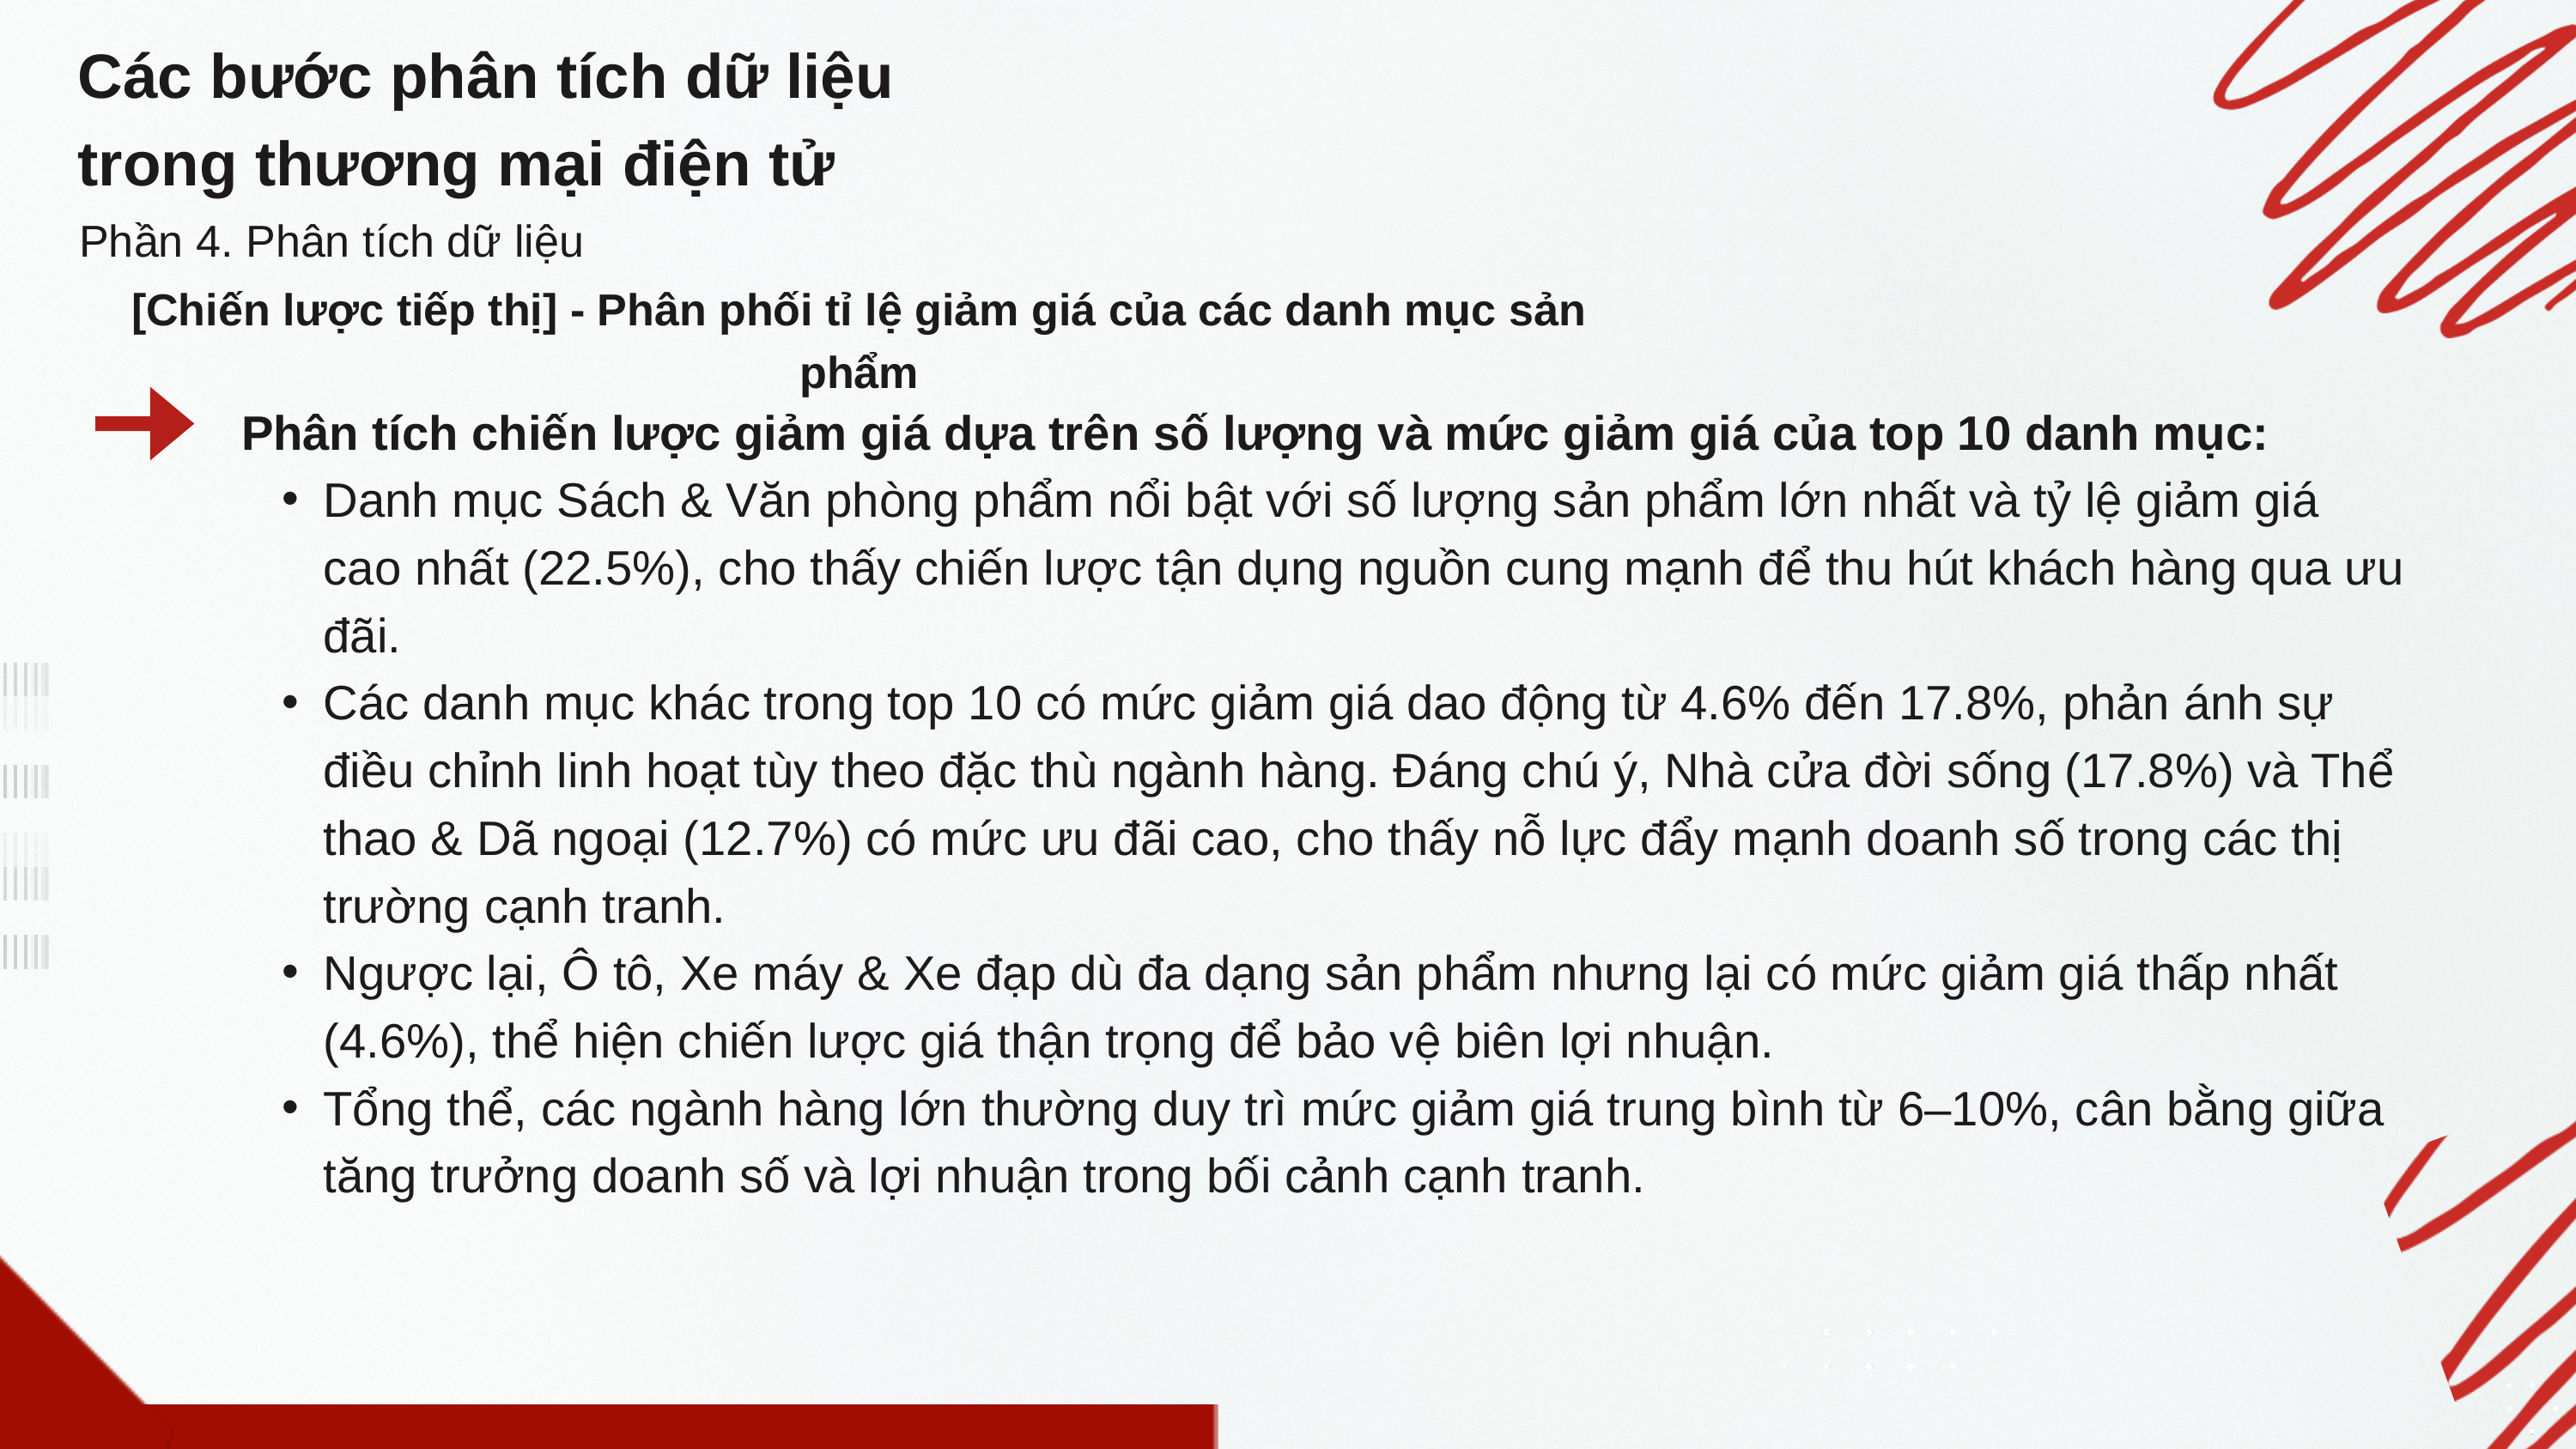

Các bước phân tích dữ liệu trong thương mại điện tử

Phần 4. Phân tích dữ liệu

[Chiến lược tiếp thị] - Phân phối tỉ lệ giảm giá của các danh mục sản phẩm

Phân tích chiến lược giảm giá dựa trên số lượng và mức giảm giá của top 10 danh mục:
Danh mục Sách & Văn phòng phẩm nổi bật với số lượng sản phẩm lớn nhất và tỷ lệ giảm giá cao nhất (22.5%), cho thấy chiến lược tận dụng nguồn cung mạnh để thu hút khách hàng qua ưu đãi.
Các danh mục khác trong top 10 có mức giảm giá dao động từ 4.6% đến 17.8%, phản ánh sự điều chỉnh linh hoạt tùy theo đặc thù ngành hàng. Đáng chú ý, Nhà cửa đời sống (17.8%) và Thể thao & Dã ngoại (12.7%) có mức ưu đãi cao, cho thấy nỗ lực đẩy mạnh doanh số trong các thị trường cạnh tranh.
Ngược lại, Ô tô, Xe máy & Xe đạp dù đa dạng sản phẩm nhưng lại có mức giảm giá thấp nhất (4.6%), thể hiện chiến lược giá thận trọng để bảo vệ biên lợi nhuận.
Tổng thể, các ngành hàng lớn thường duy trì mức giảm giá trung bình từ 6–10%, cân bằng giữa tăng trưởng doanh số và lợi nhuận trong bối cảnh cạnh tranh.